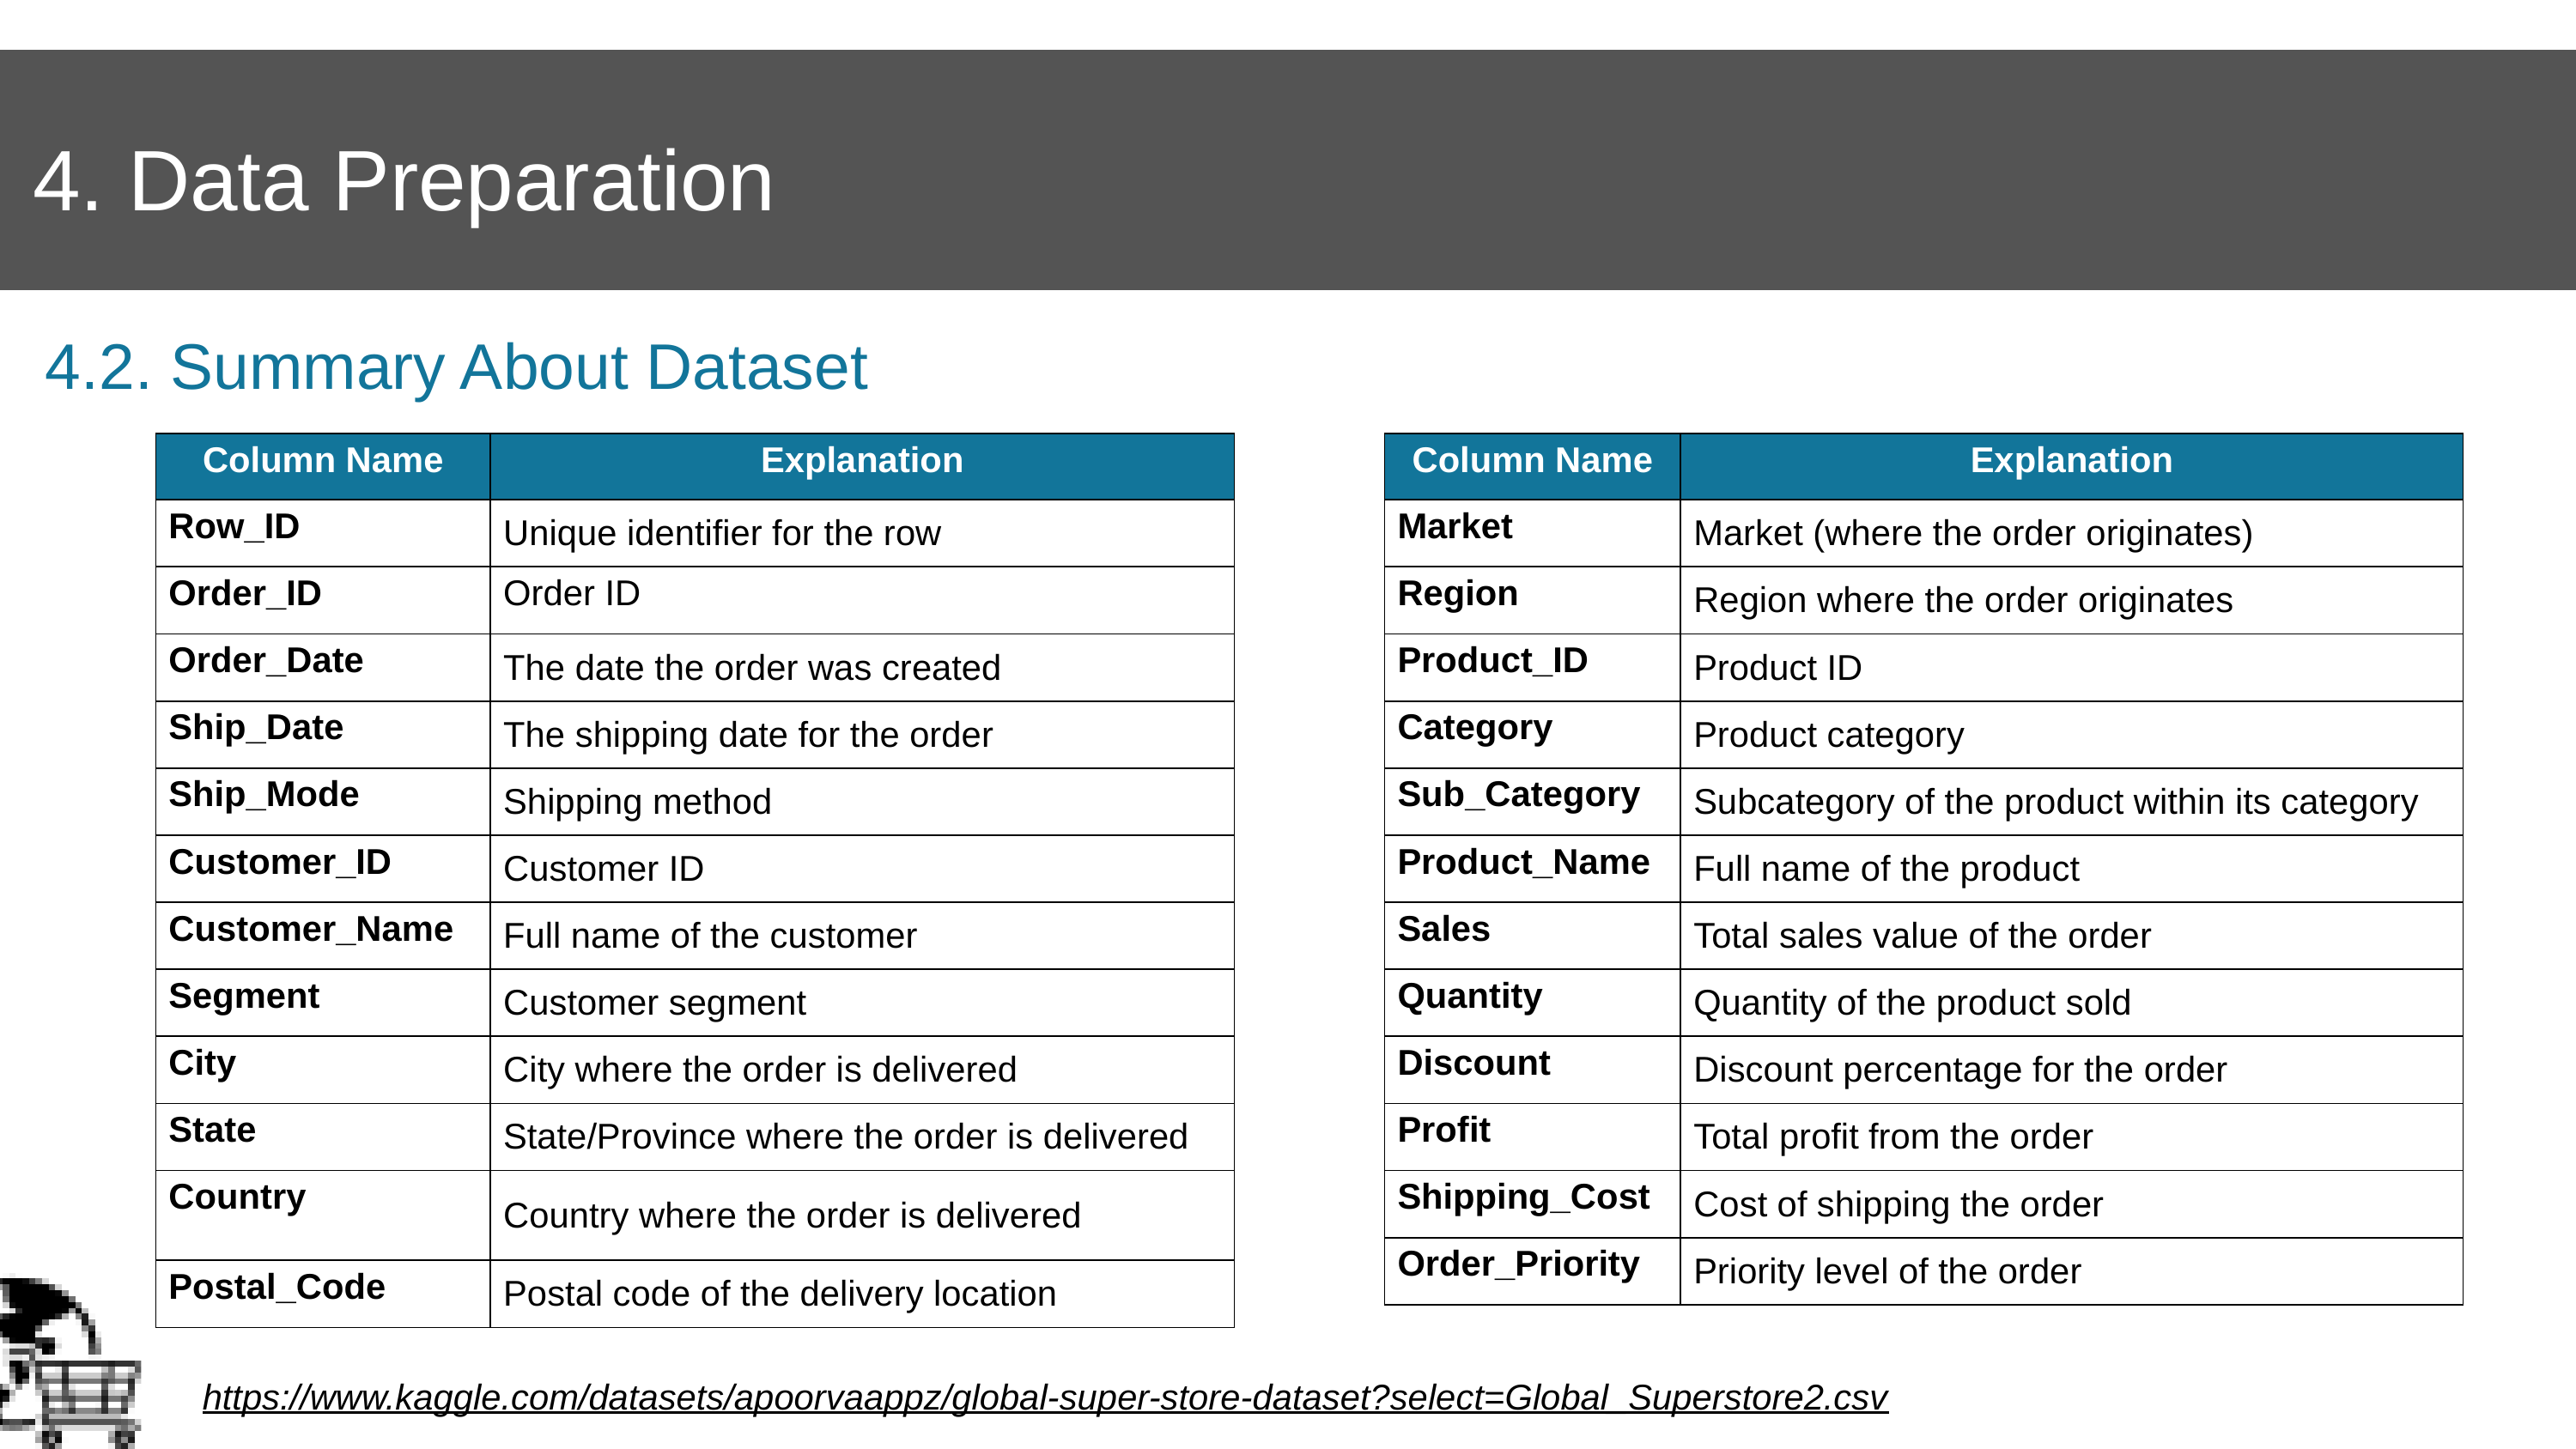

4. Data Preparation
4.2. Summary About Dataset
| Column Name | Explanation |
| --- | --- |
| Row\_ID | Unique identifier for the row |
| Order\_ID | Order ID |
| Order\_Date | The date the order was created |
| Ship\_Date | The shipping date for the order |
| Ship\_Mode | Shipping method |
| Customer\_ID | Customer ID |
| Customer\_Name | Full name of the customer |
| Segment | Customer segment |
| City | City where the order is delivered |
| State | State/Province where the order is delivered |
| Country | Country where the order is delivered |
| Postal\_Code | Postal code of the delivery location |
| Column Name | Explanation |
| --- | --- |
| Market | Market (where the order originates) |
| Region | Region where the order originates |
| Product\_ID | Product ID |
| Category | Product category |
| Sub\_Category | Subcategory of the product within its category |
| Product\_Name | Full name of the product |
| Sales | Total sales value of the order |
| Quantity | Quantity of the product sold |
| Discount | Discount percentage for the order |
| Profit | Total profit from the order |
| Shipping\_Cost | Cost of shipping the order |
| Order\_Priority | Priority level of the order |

https://www.kaggle.com/datasets/apoorvaappz/global-super-store-dataset?select=Global_Superstore2.csv